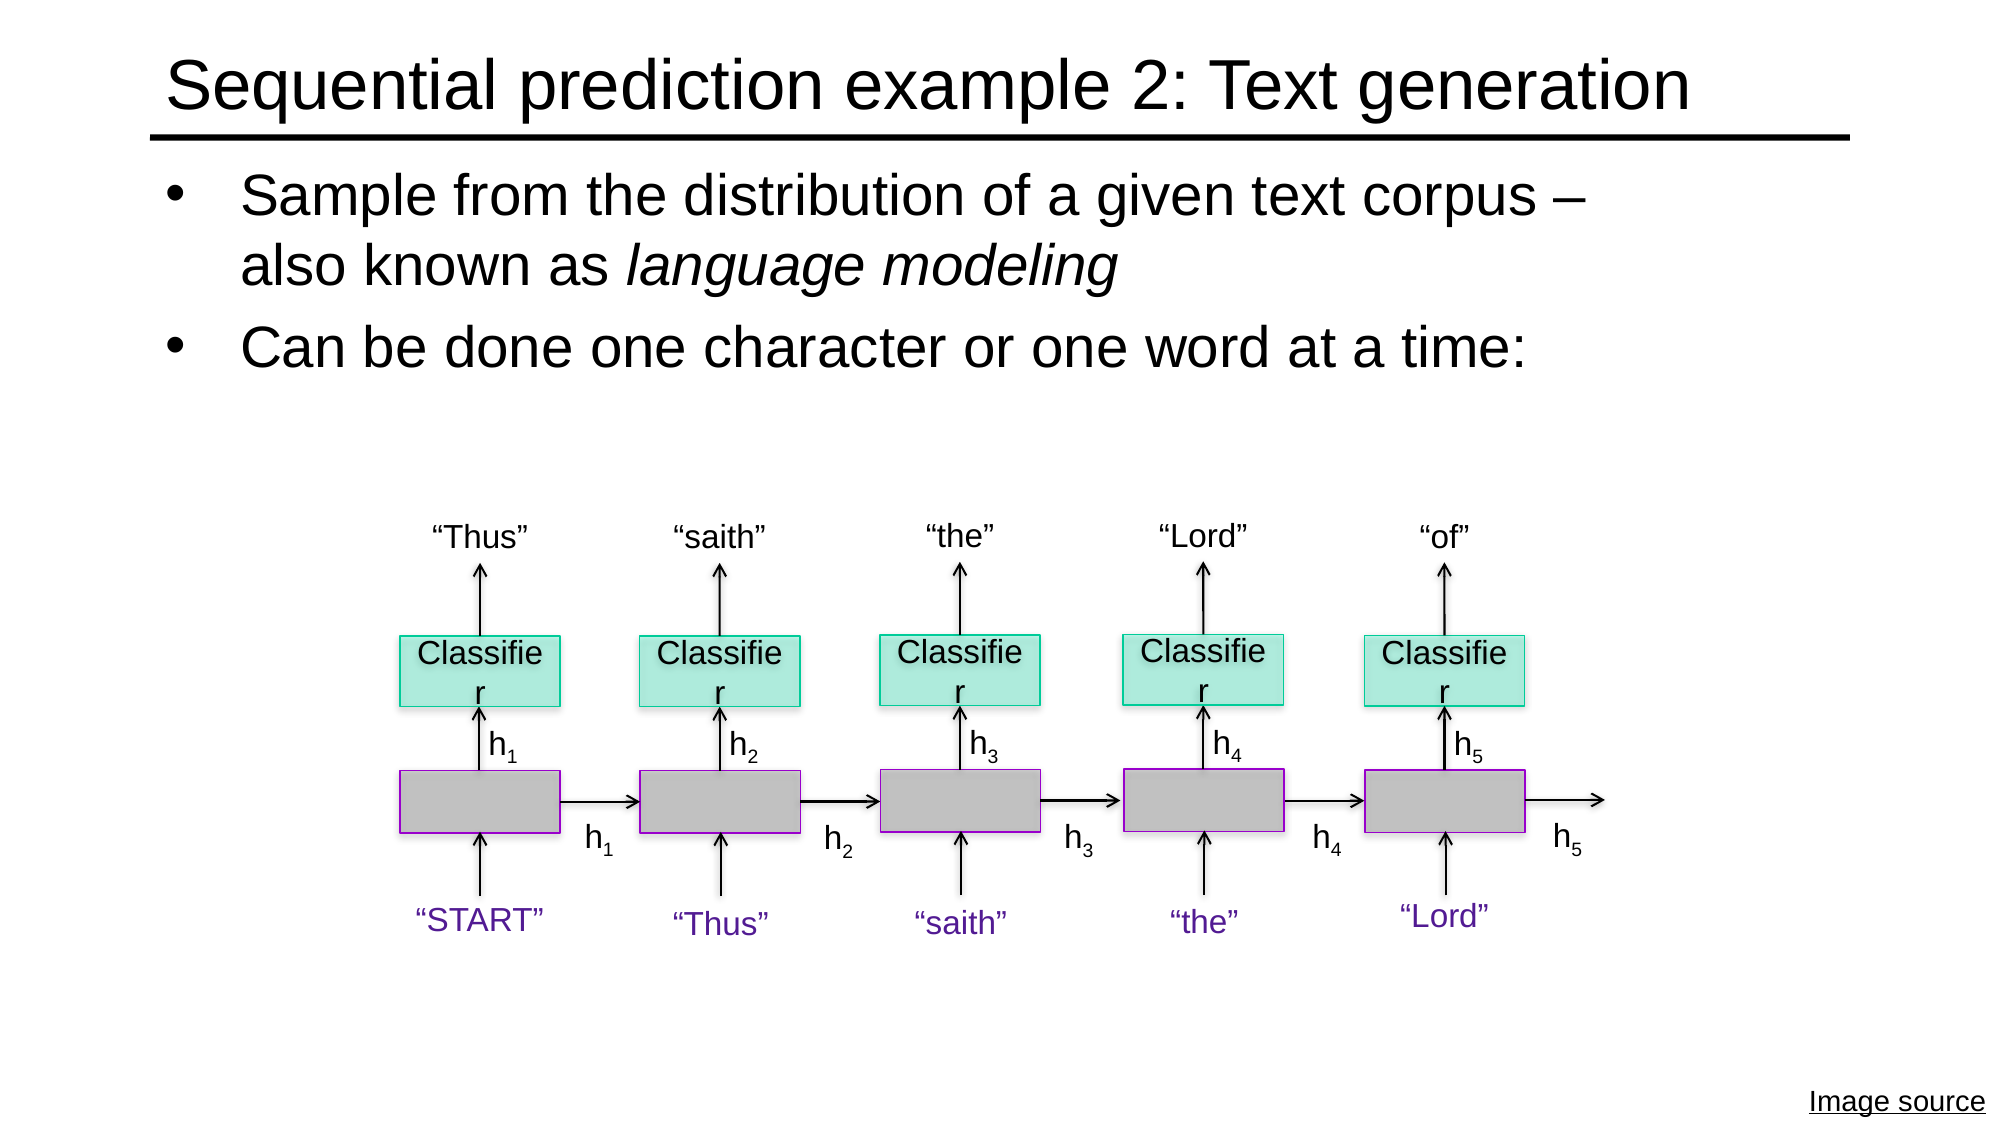

# Sequential prediction example 2: Text generation
Sample from the distribution of a given text corpus –
also known as language modeling
Can be done one character or one word at a time:
“Lord”
“the”
“of”
“Thus”
“saith”
Classifier
Classifier
Classifier
Classifier
Classifier
h4
h3
h5
h1
h2

h5
h1
h4
h3
h2
“Lord”
“START”
“the”
“saith”
“Thus”
Image source